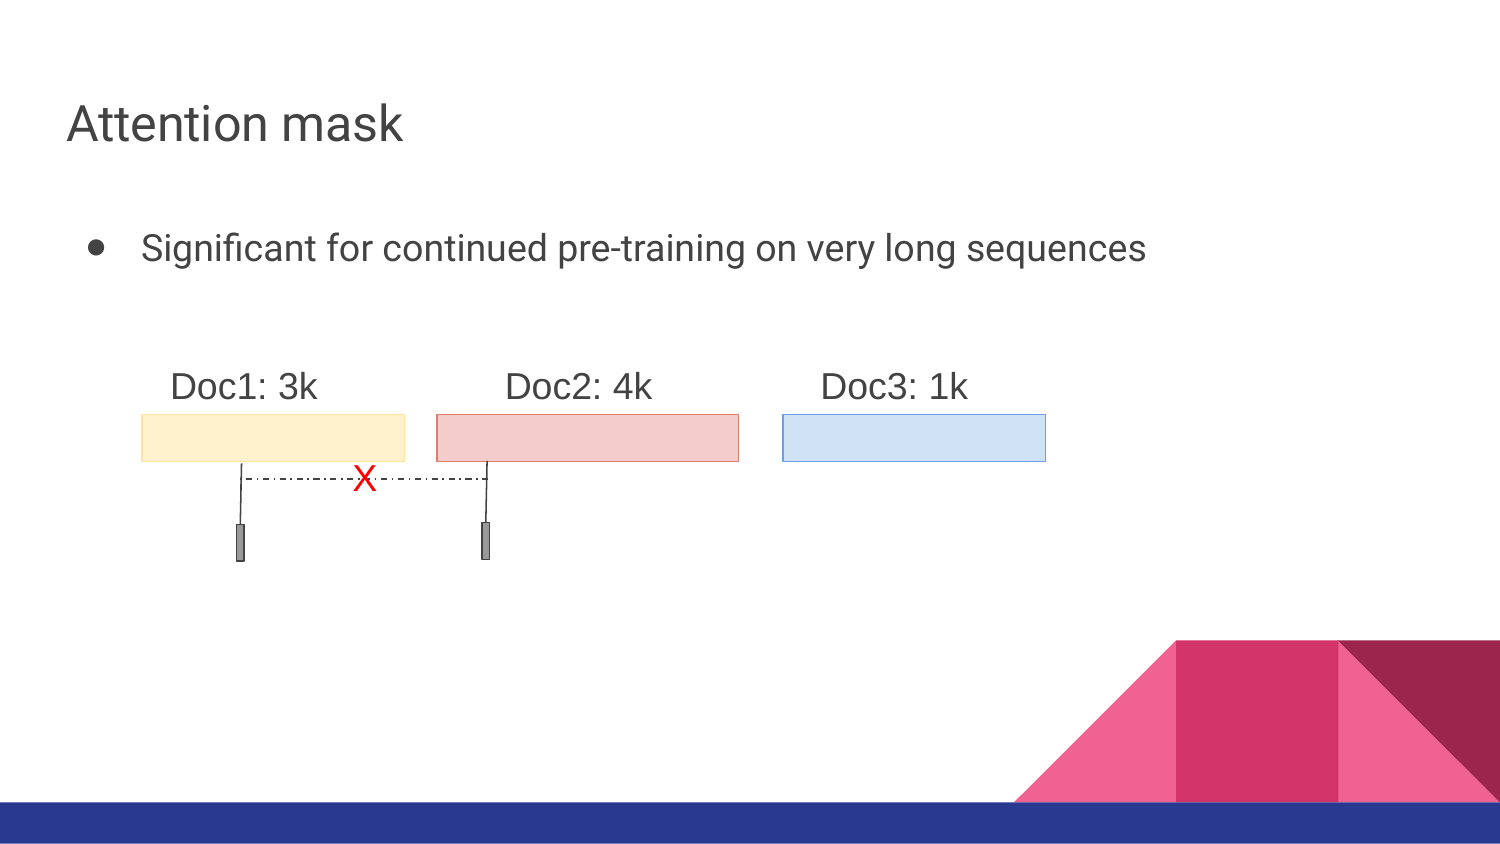

# Attention mask
Significant for continued pre-training on very long sequences
Doc1: 3k
Doc2: 4k
Doc3: 1k

X